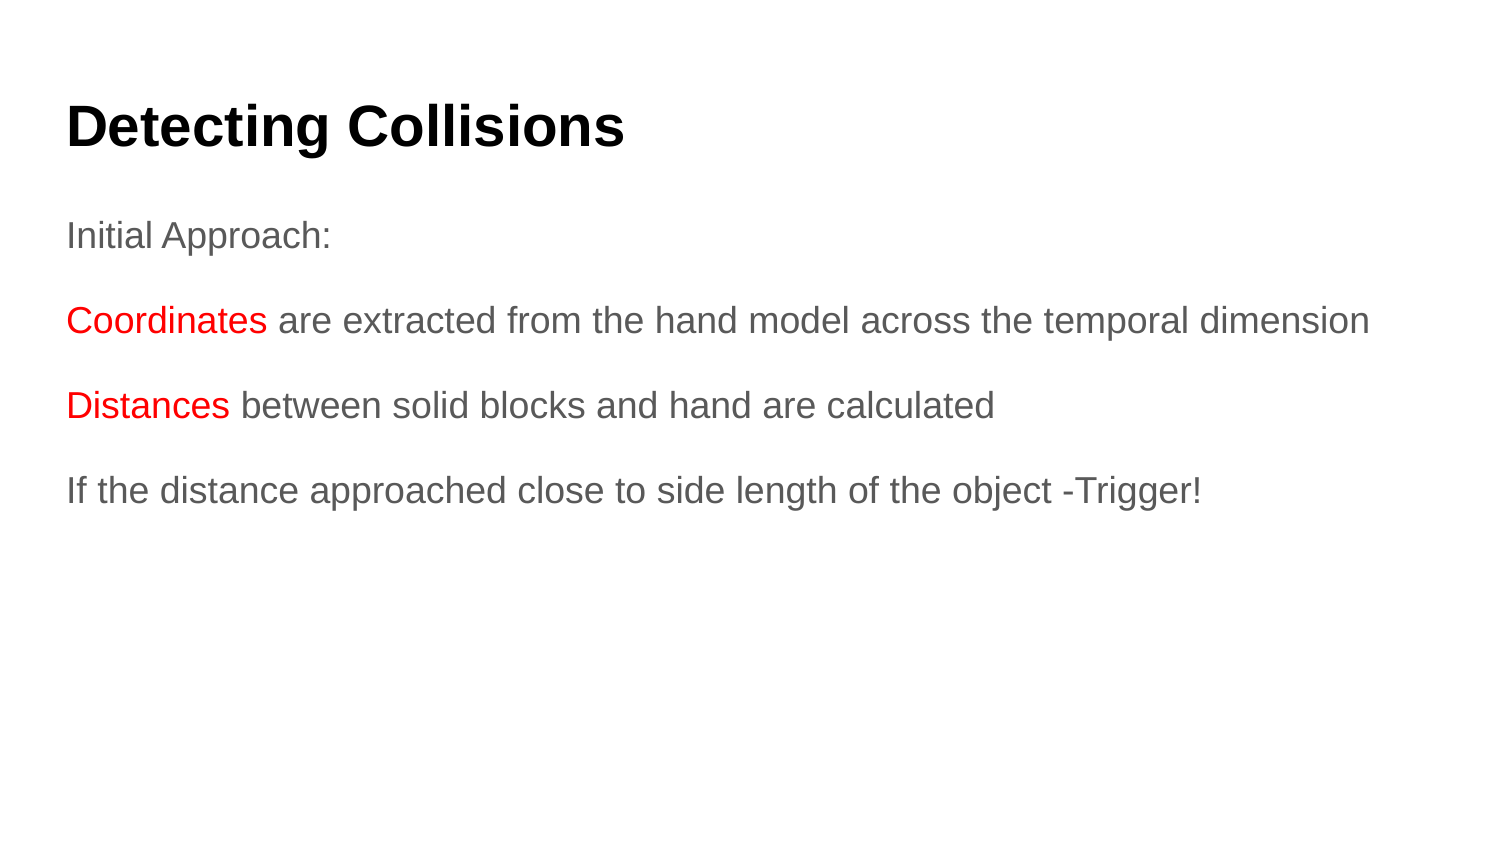

# Detecting Collisions
Initial Approach:
Coordinates are extracted from the hand model across the temporal dimension
Distances between solid blocks and hand are calculated
If the distance approached close to side length of the object -Trigger!